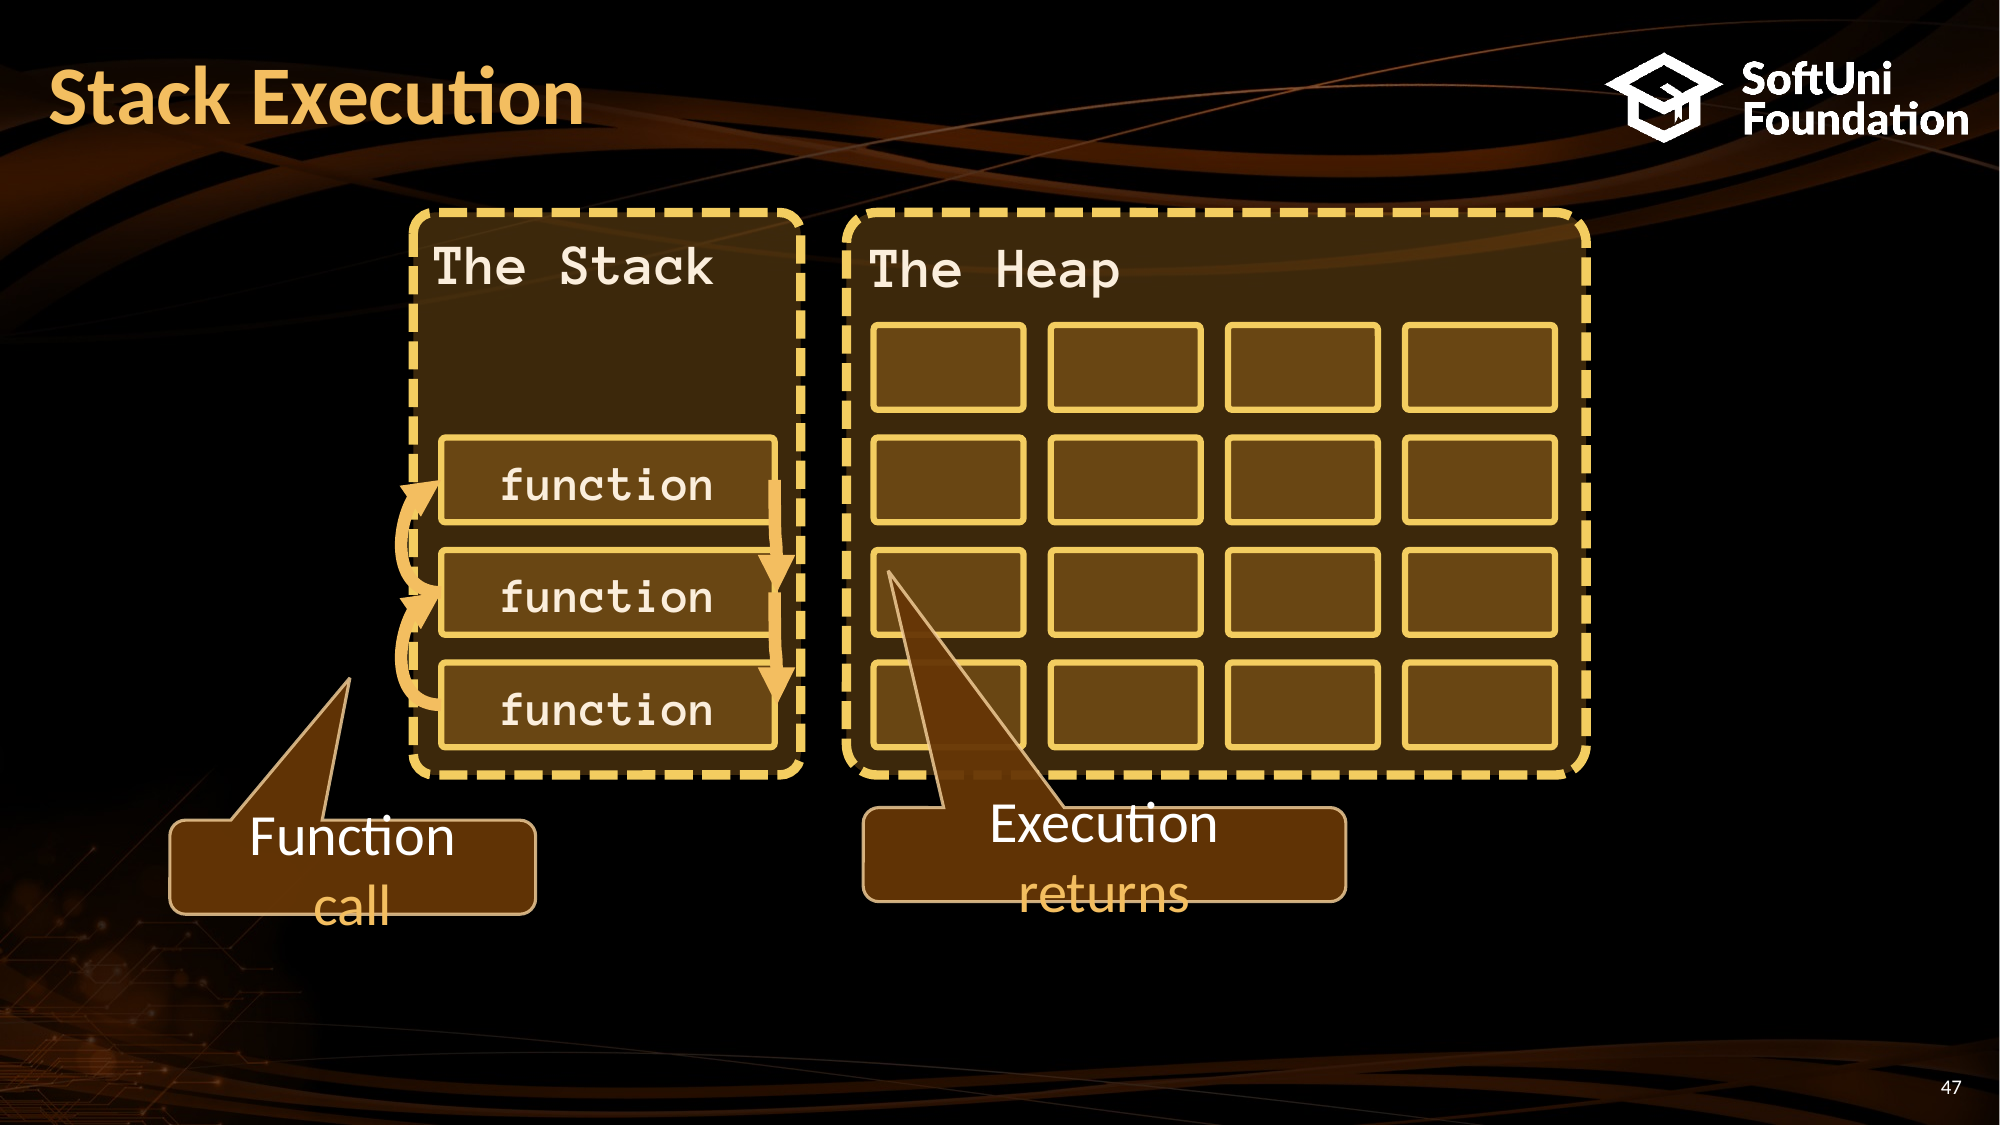

# Stack Execution
The Stack
The Heap

function

function

function

Execution returns
Function call
47